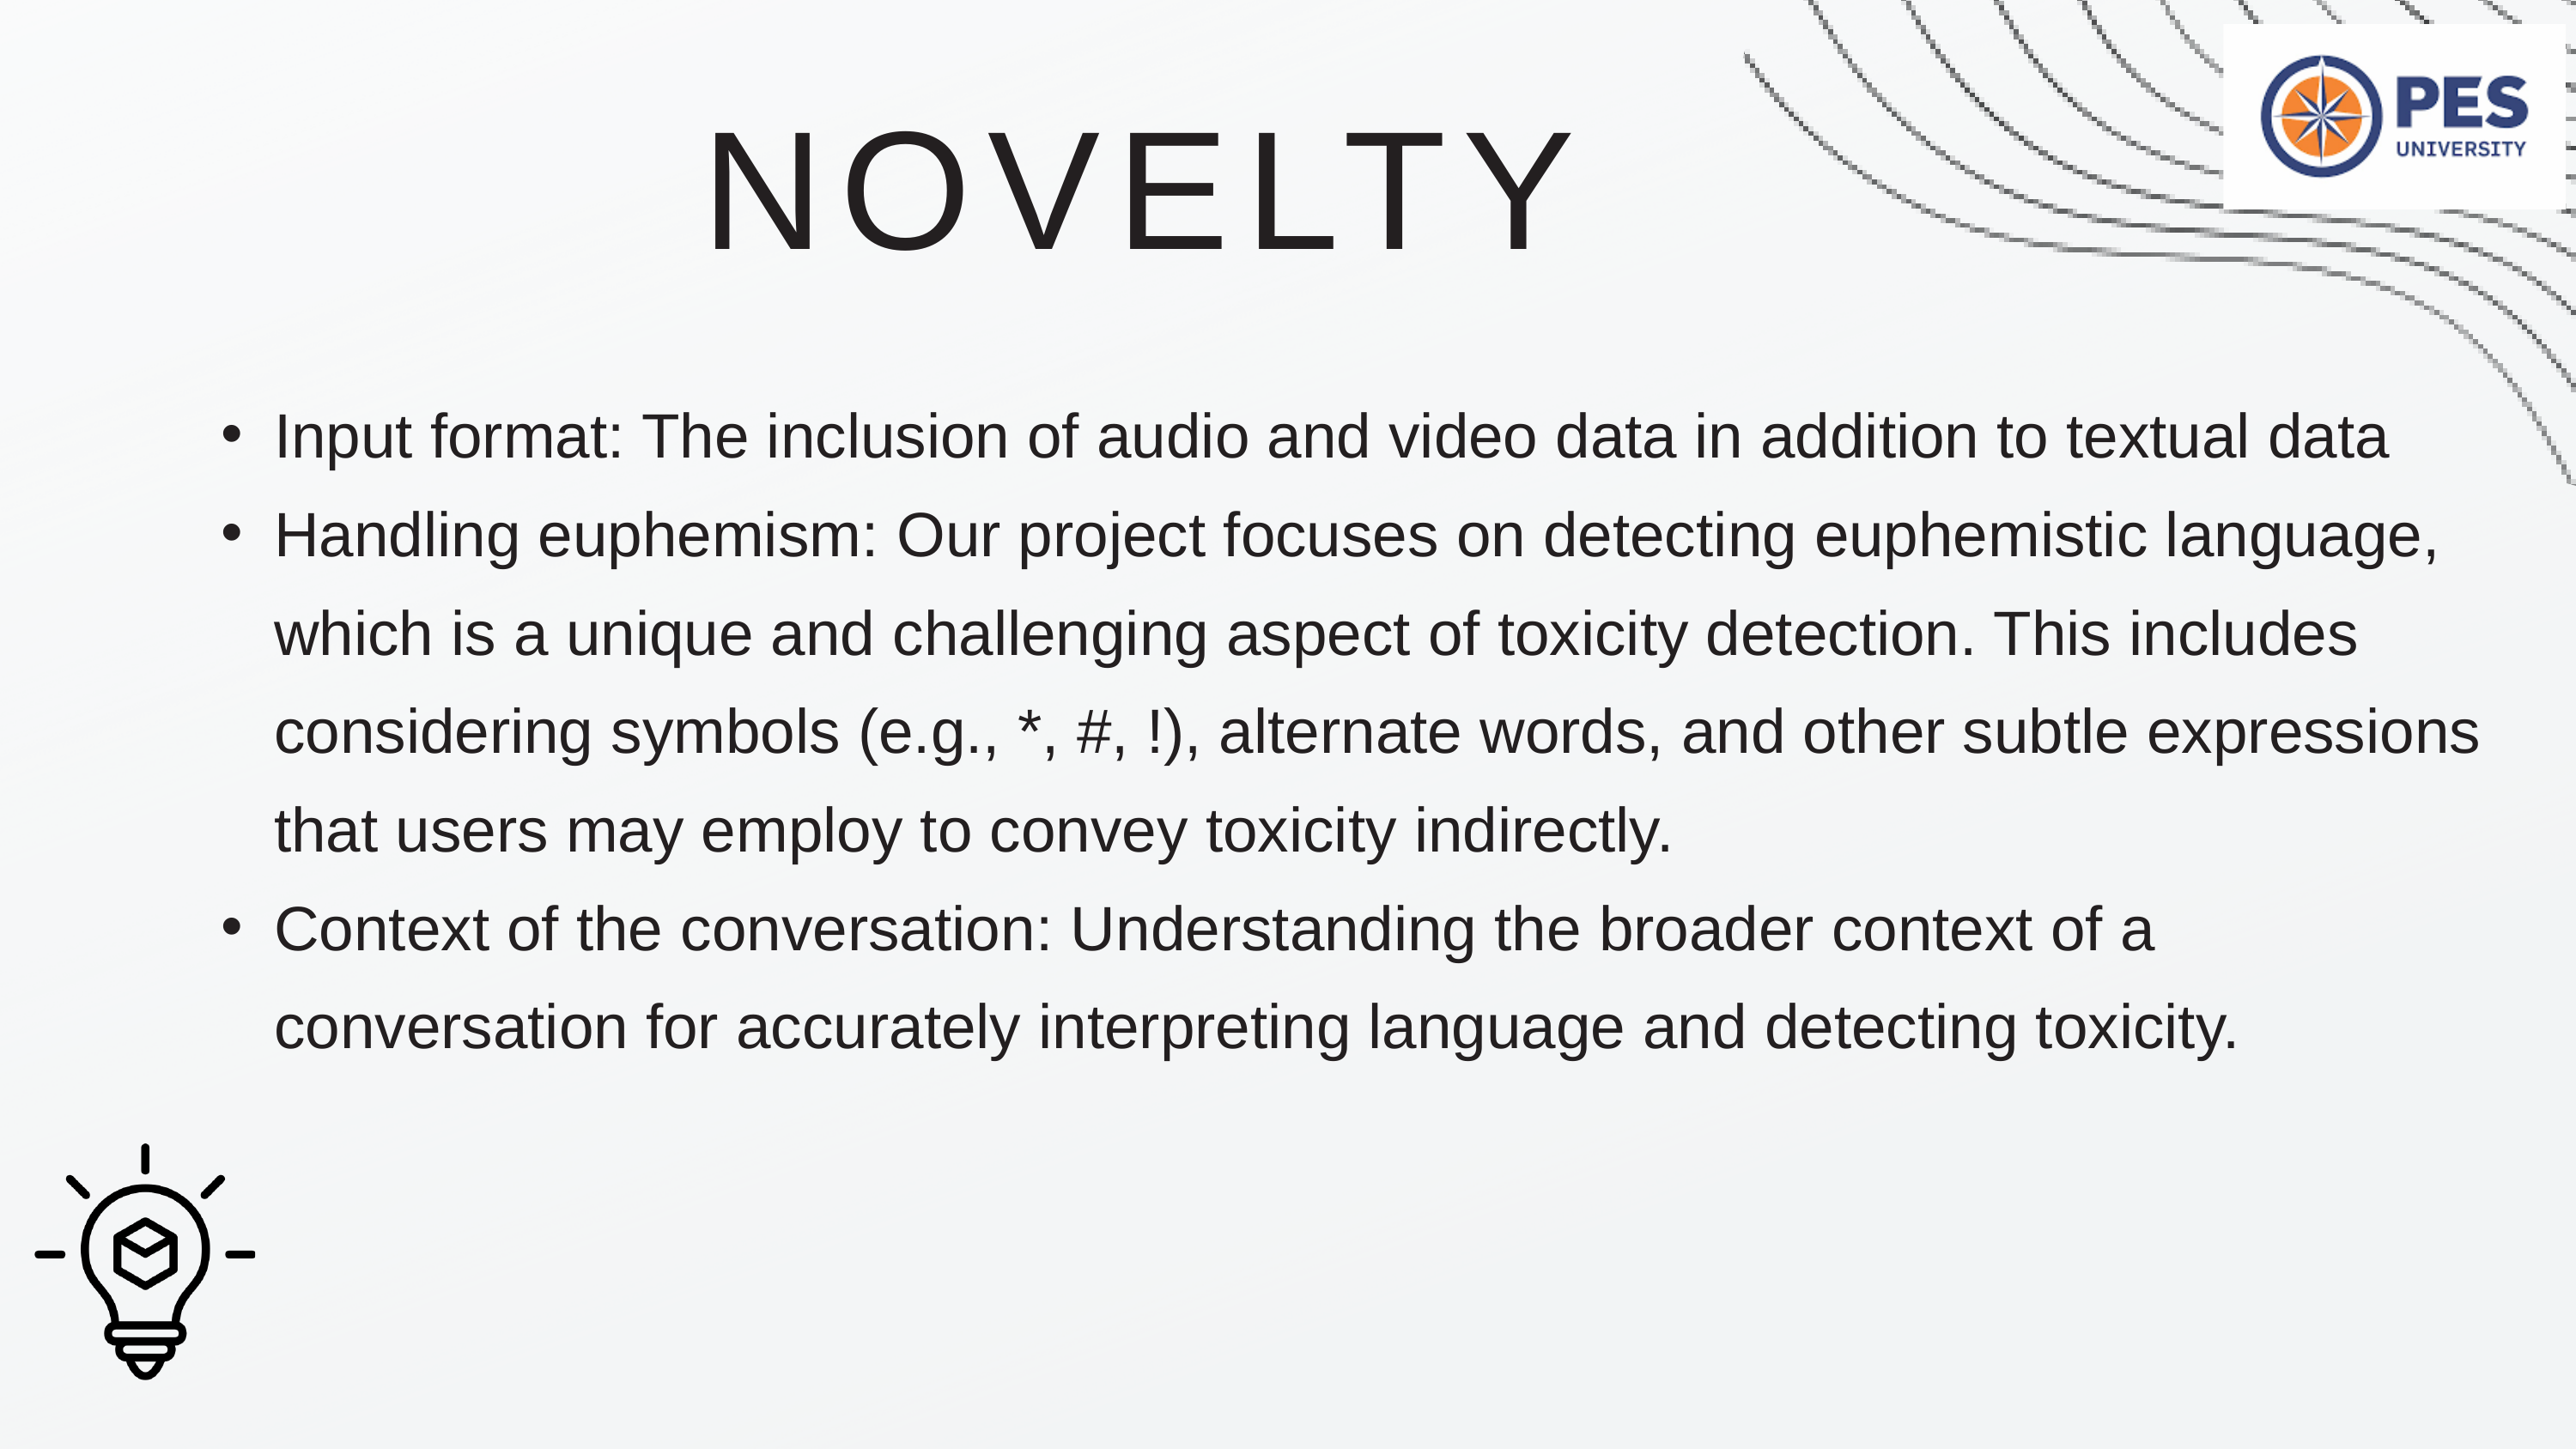

NOVELTY

Input format: The inclusion of audio and video data in addition to textual data
Handling euphemism: Our project focuses on detecting euphemistic language, which is a unique and challenging aspect of toxicity detection. This includes considering symbols (e.g., *, #, !), alternate words, and other subtle expressions that users may employ to convey toxicity indirectly.
Context of the conversation: Understanding the broader context of a conversation for accurately interpreting language and detecting toxicity.